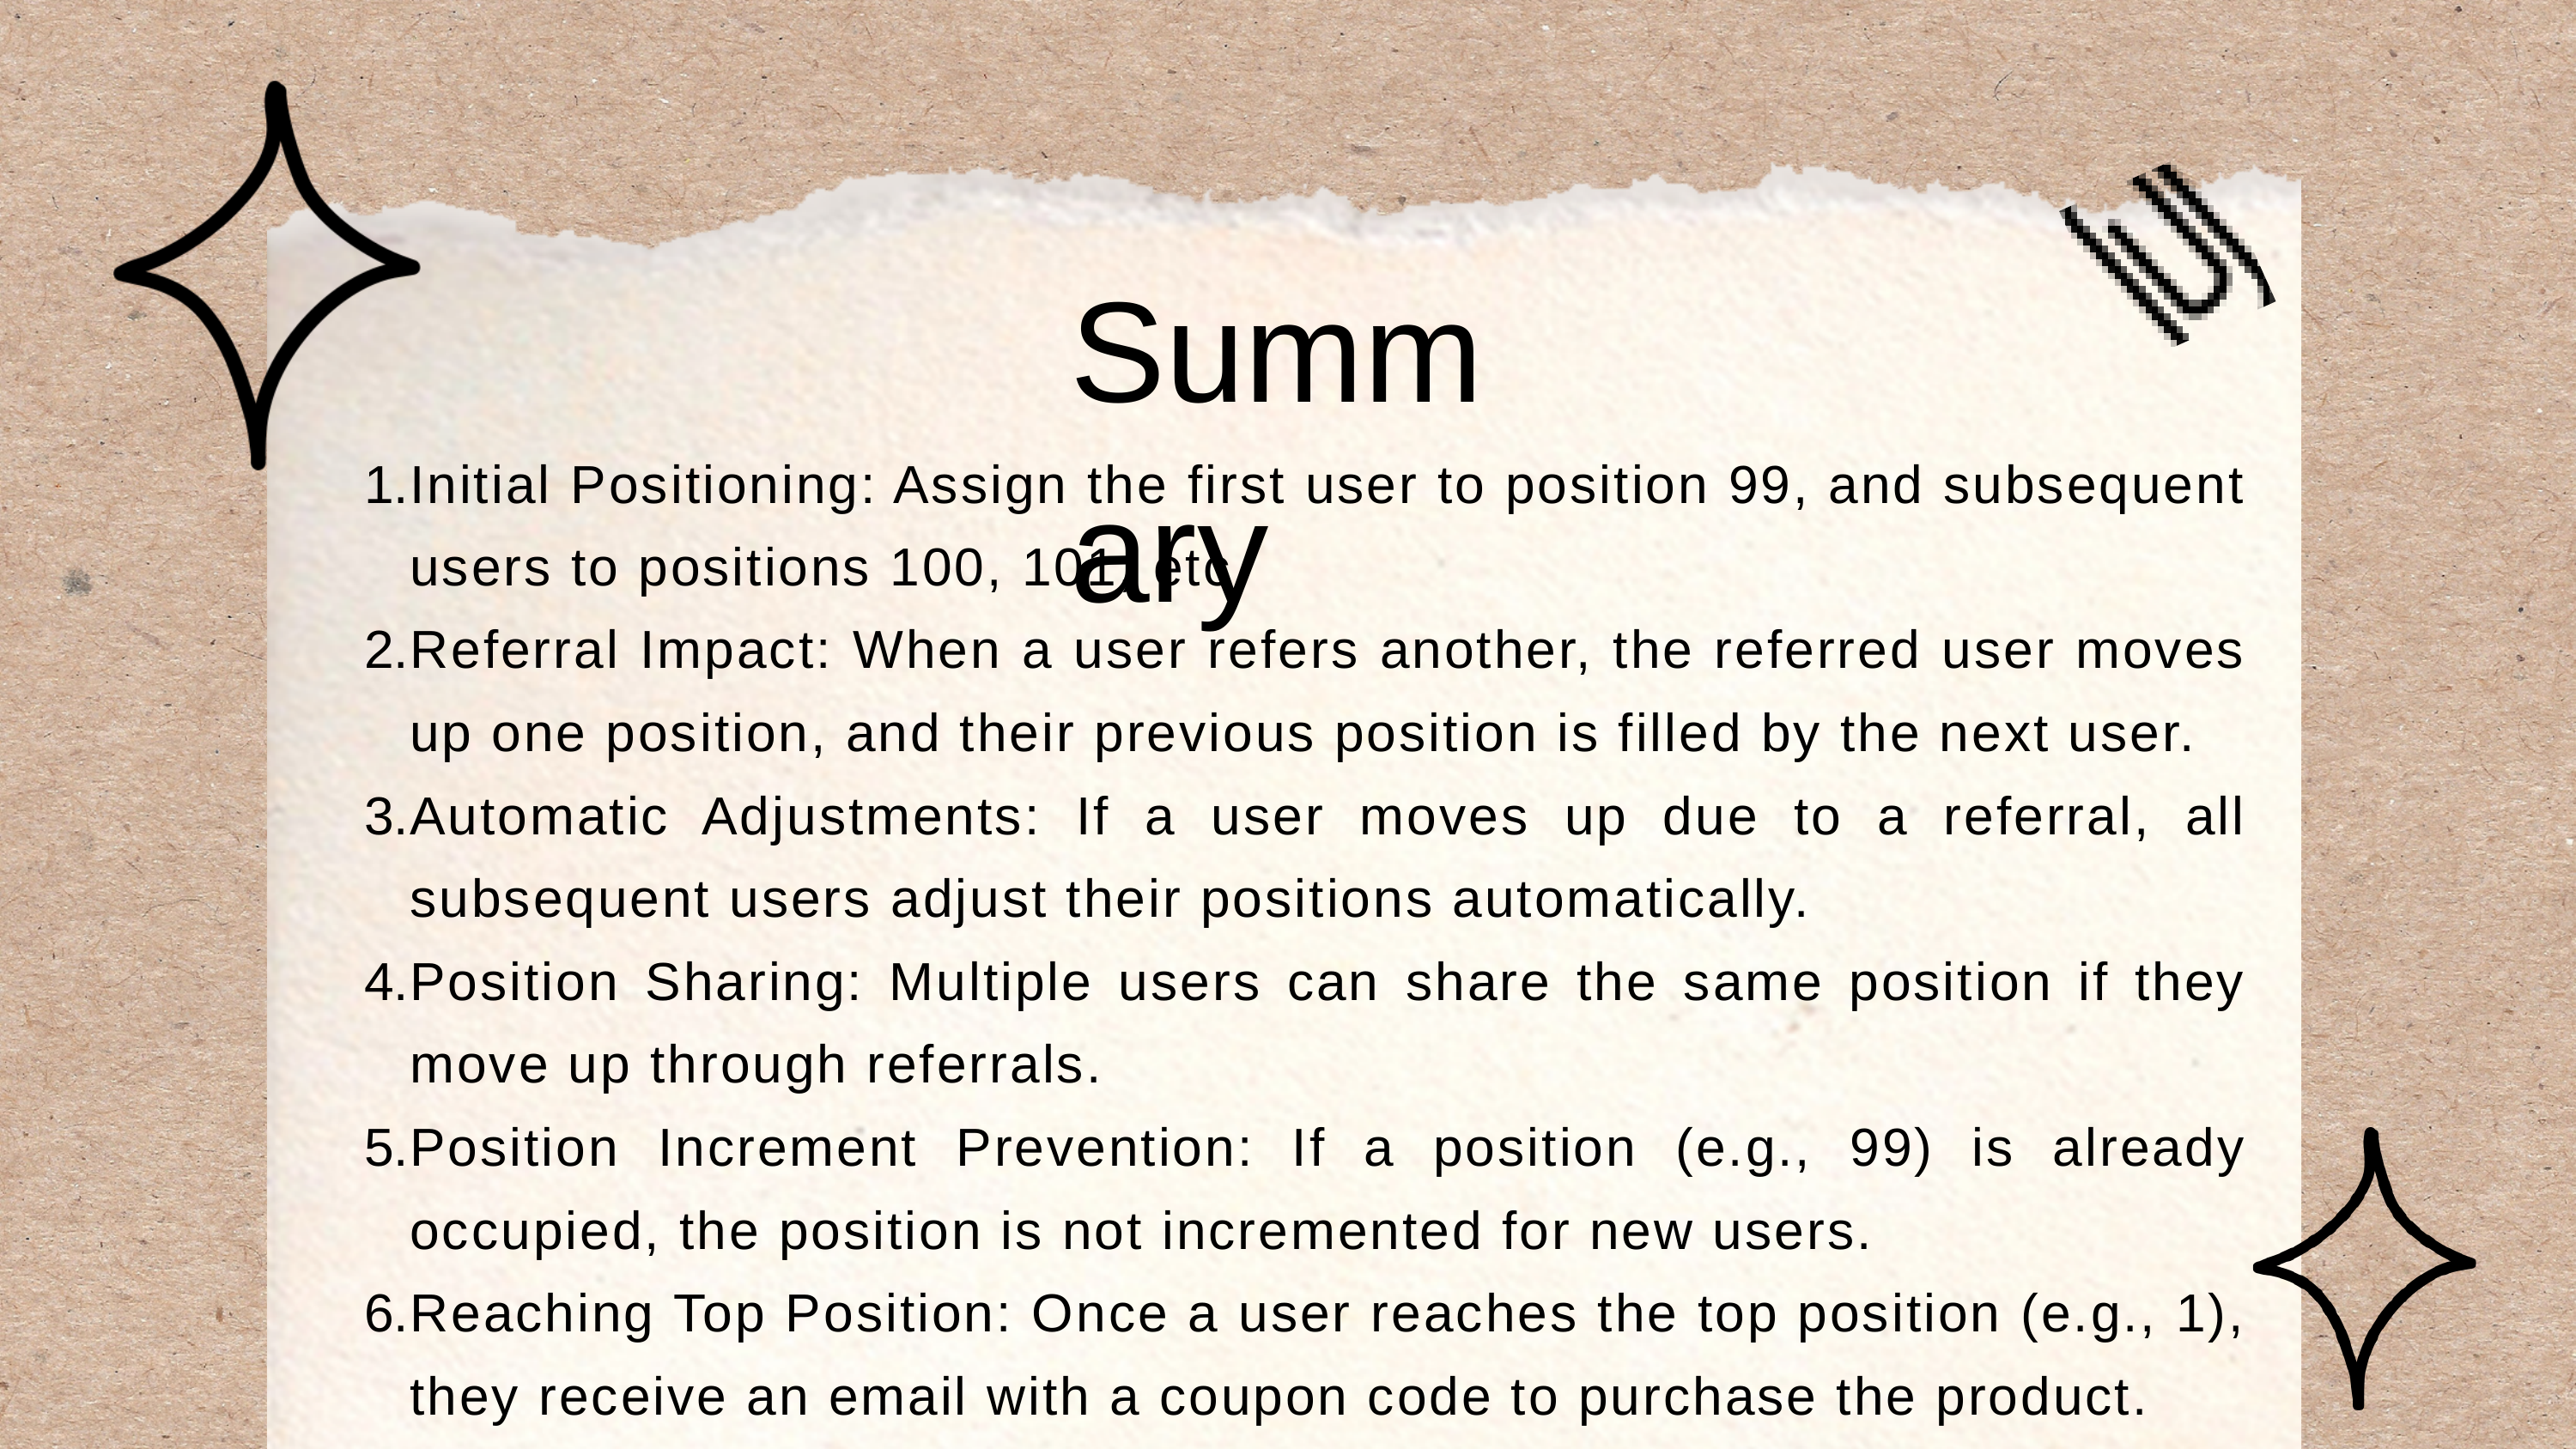

Summary
Initial Positioning: Assign the first user to position 99, and subsequent users to positions 100, 101, etc.
Referral Impact: When a user refers another, the referred user moves up one position, and their previous position is filled by the next user.
Automatic Adjustments: If a user moves up due to a referral, all subsequent users adjust their positions automatically.
Position Sharing: Multiple users can share the same position if they move up through referrals.
Position Increment Prevention: If a position (e.g., 99) is already occupied, the position is not incremented for new users.
Reaching Top Position: Once a user reaches the top position (e.g., 1), they receive an email with a coupon code to purchase the product.